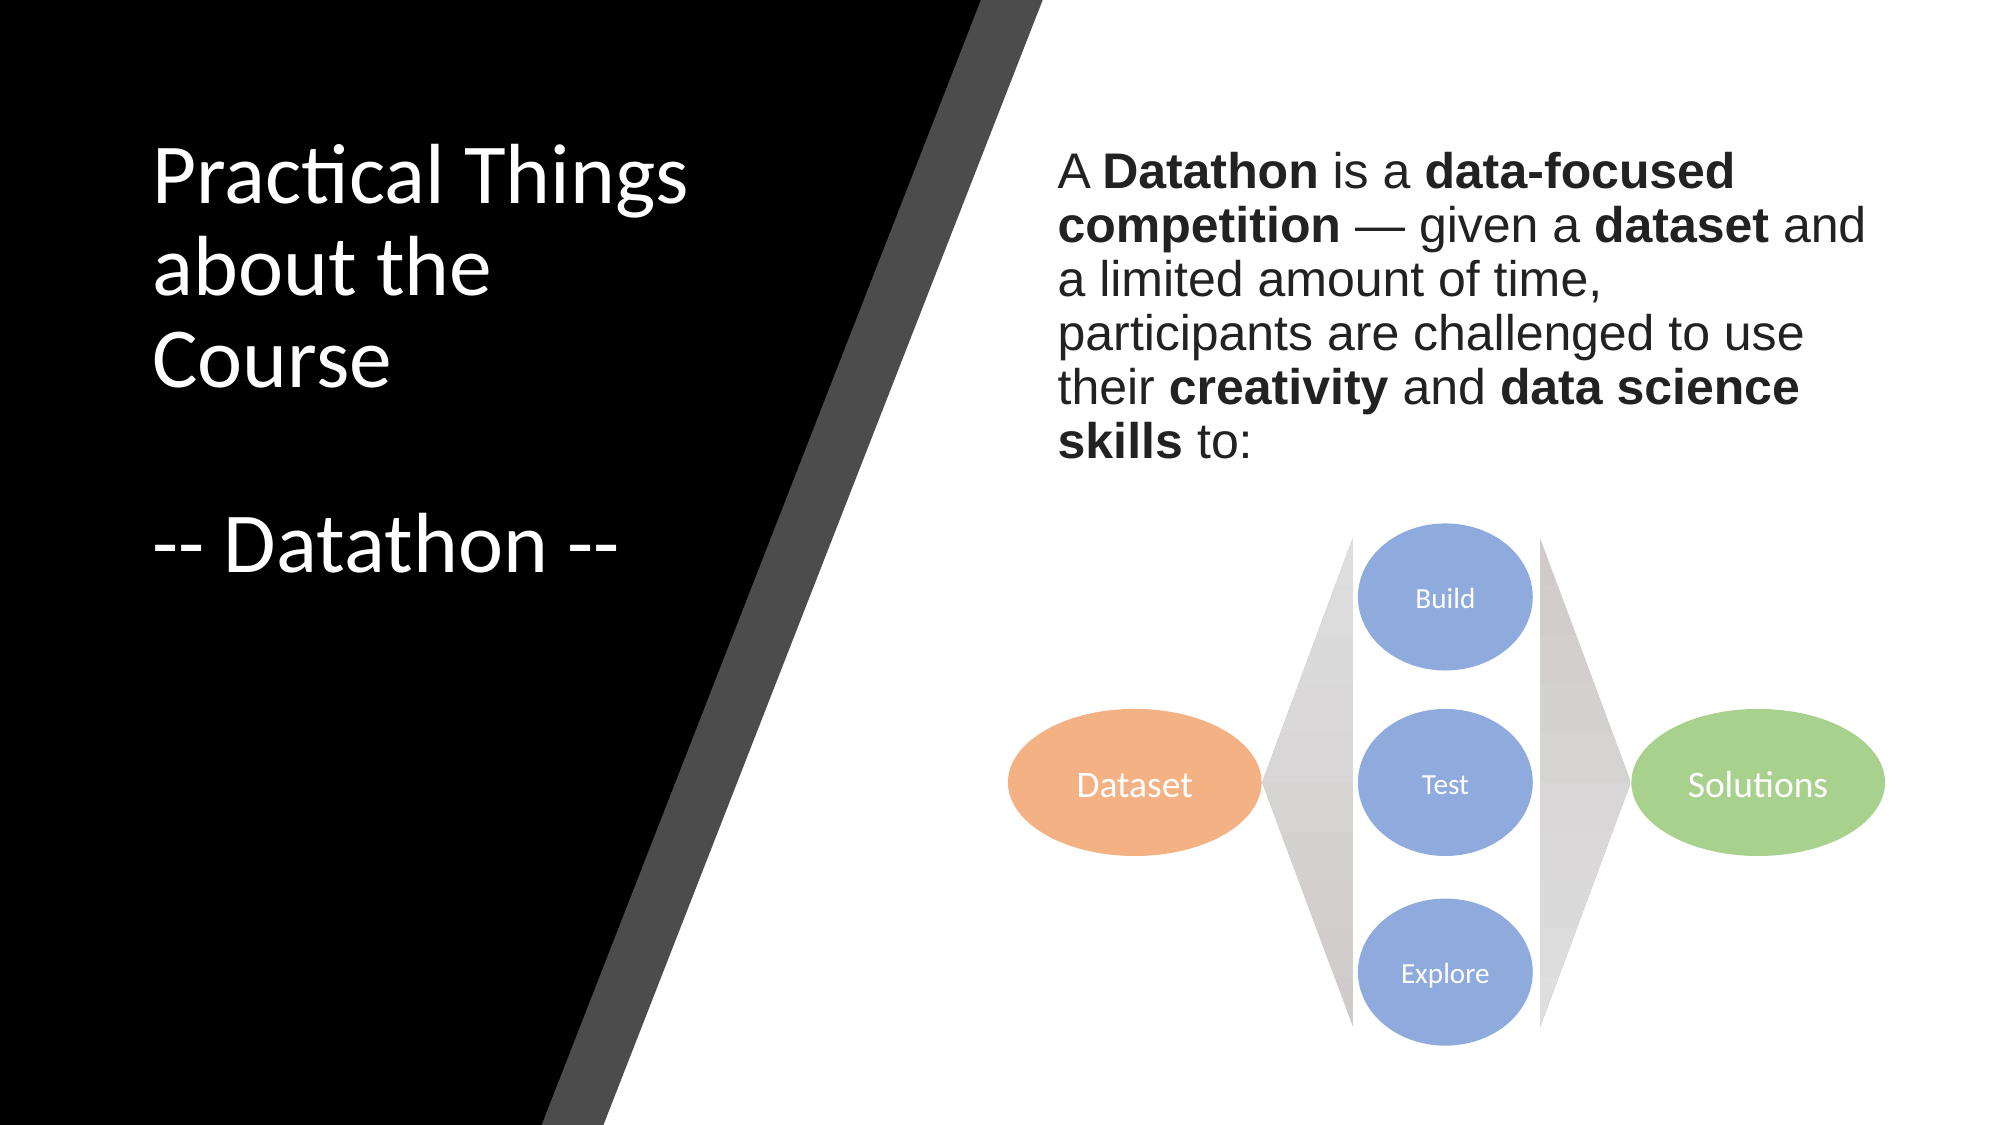

A Datathon is a data-focused competition — given a dataset and a limited amount of time, participants are challenged to use their creativity and data science skills to:
# Practical Things about the Course -- Datathon --
Build
Dataset
Test
Solutions

Explore